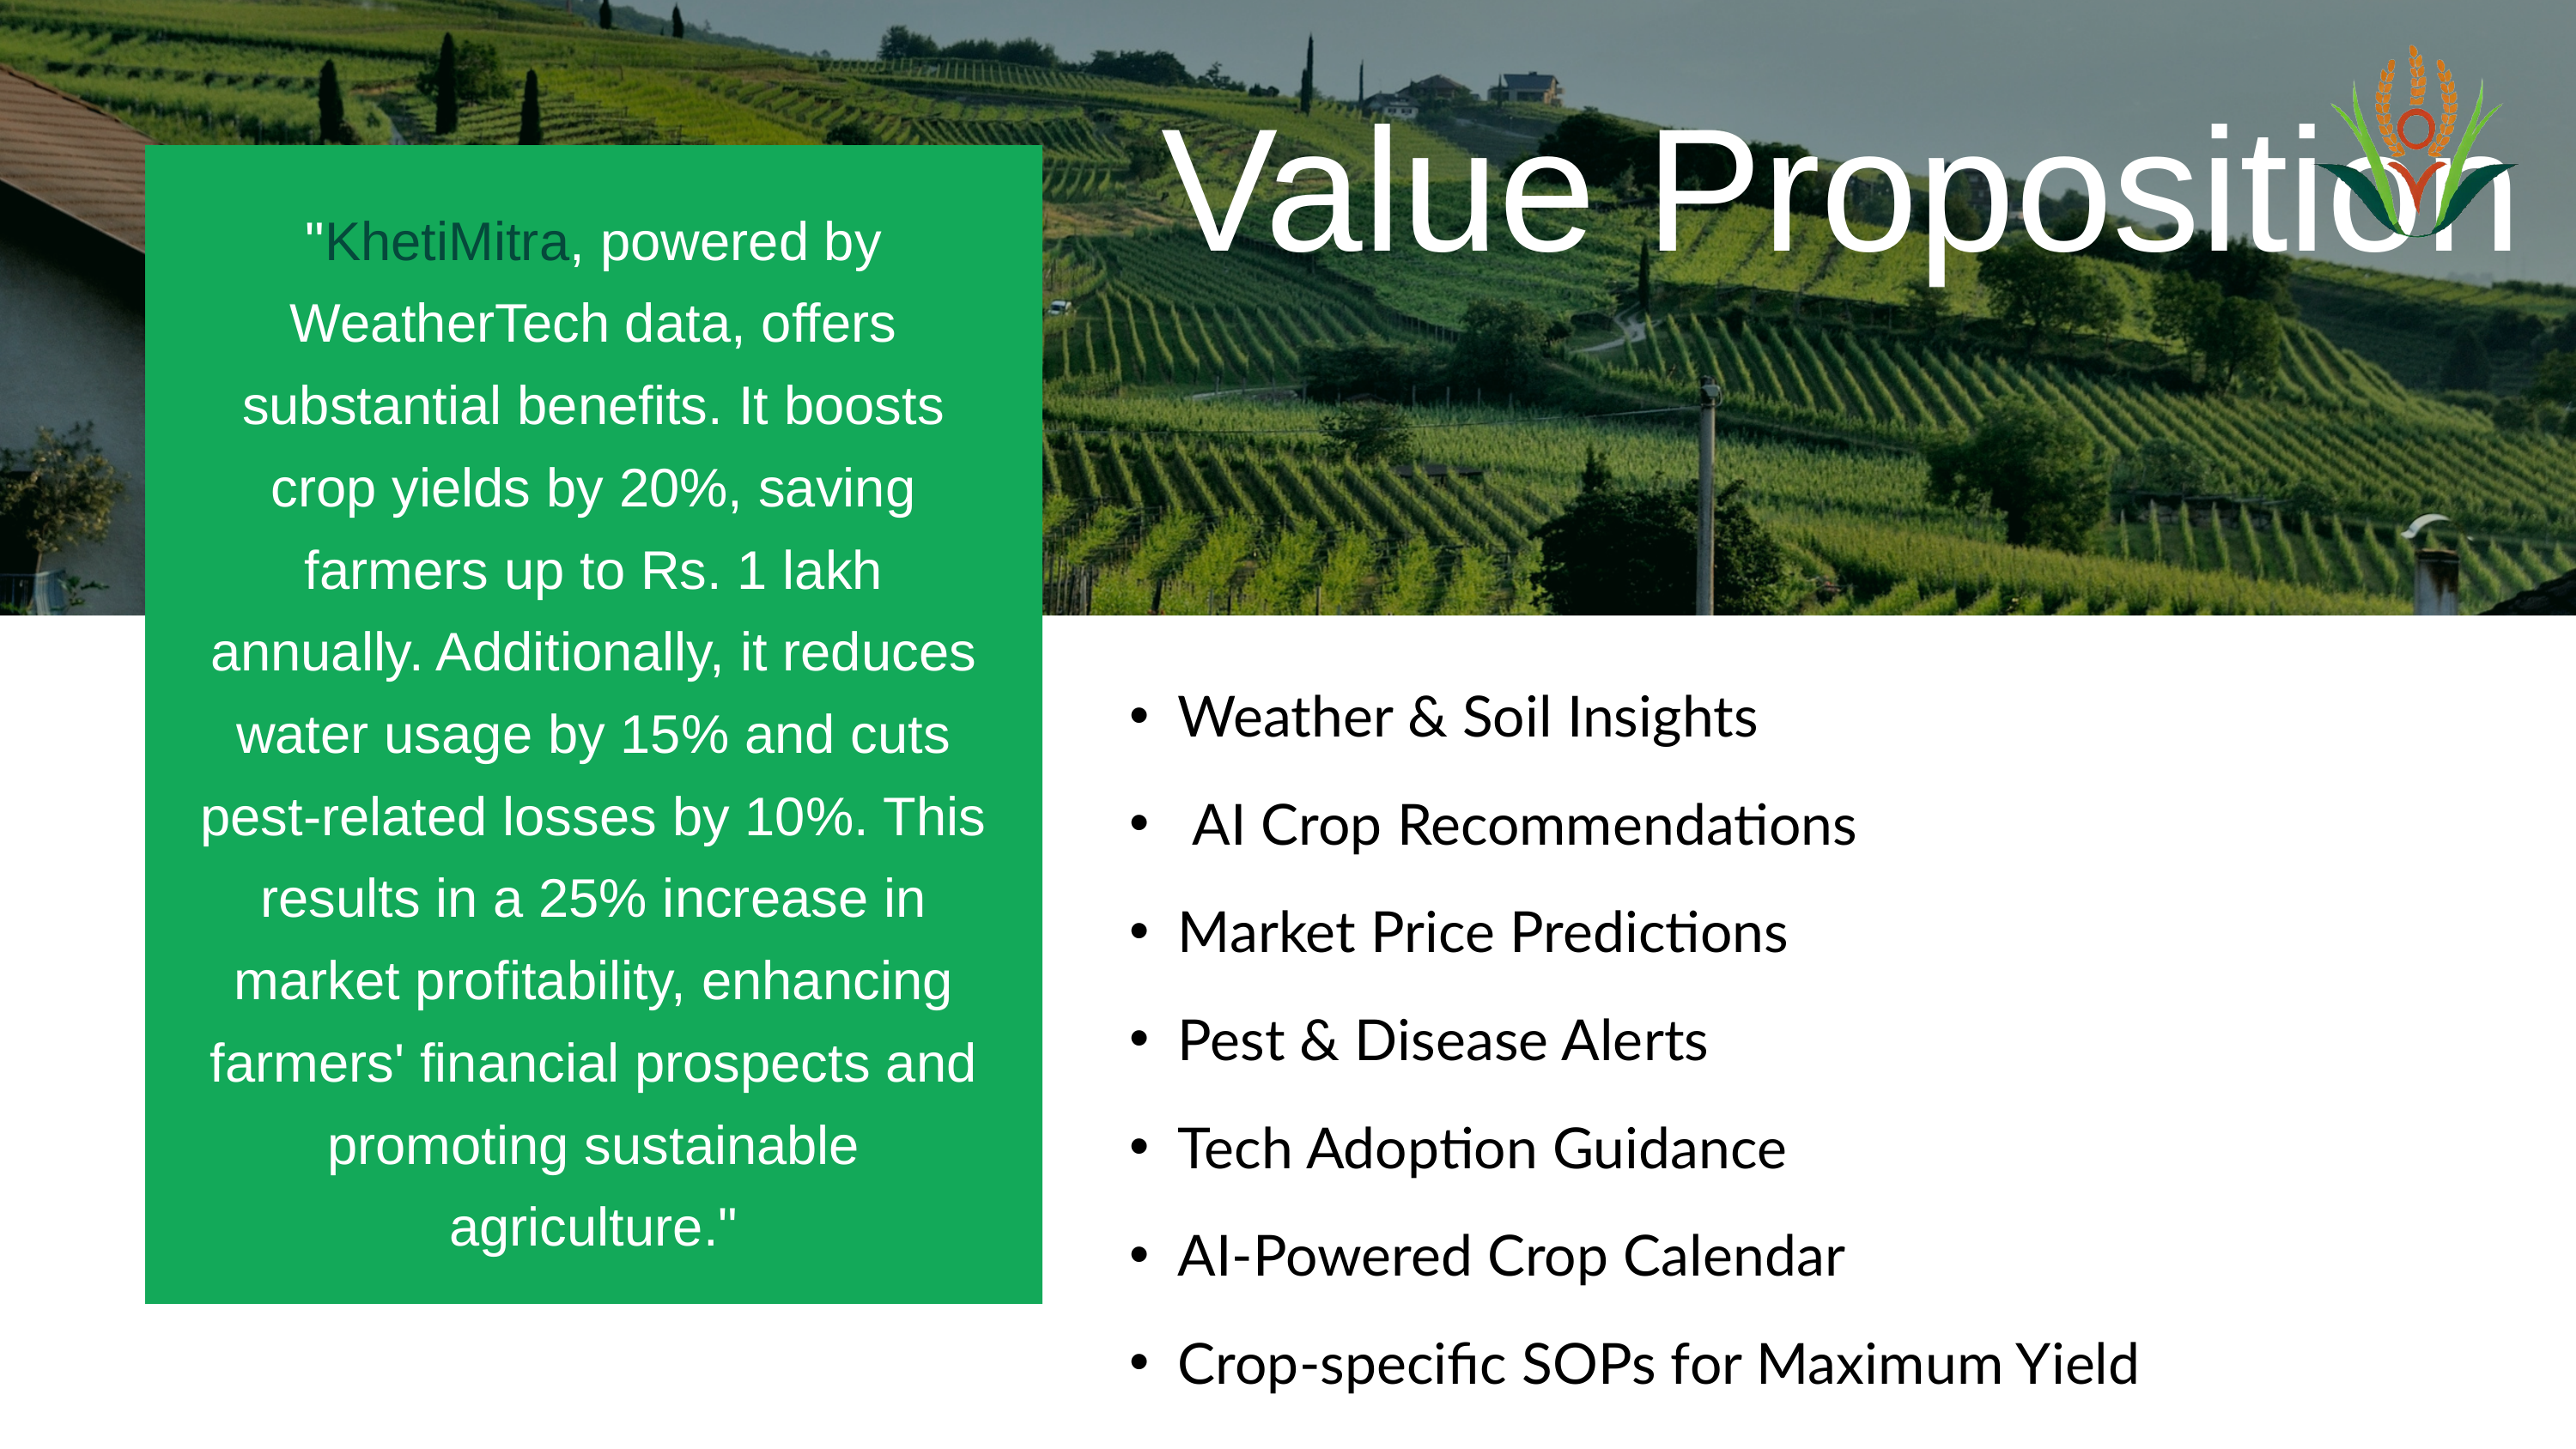

Value Proposition

"KhetiMitra, powered by WeatherTech data, offers substantial benefits. It boosts crop yields by 20%, saving farmers up to Rs. 1 lakh annually. Additionally, it reduces water usage by 15% and cuts pest-related losses by 10%. This results in a 25% increase in market profitability, enhancing farmers' financial prospects and promoting sustainable agriculture."
Weather & Soil Insights
 AI Crop Recommendations
Market Price Predictions
Pest & Disease Alerts
Tech Adoption Guidance
AI-Powered Crop Calendar
Crop-specific SOPs for Maximum Yield